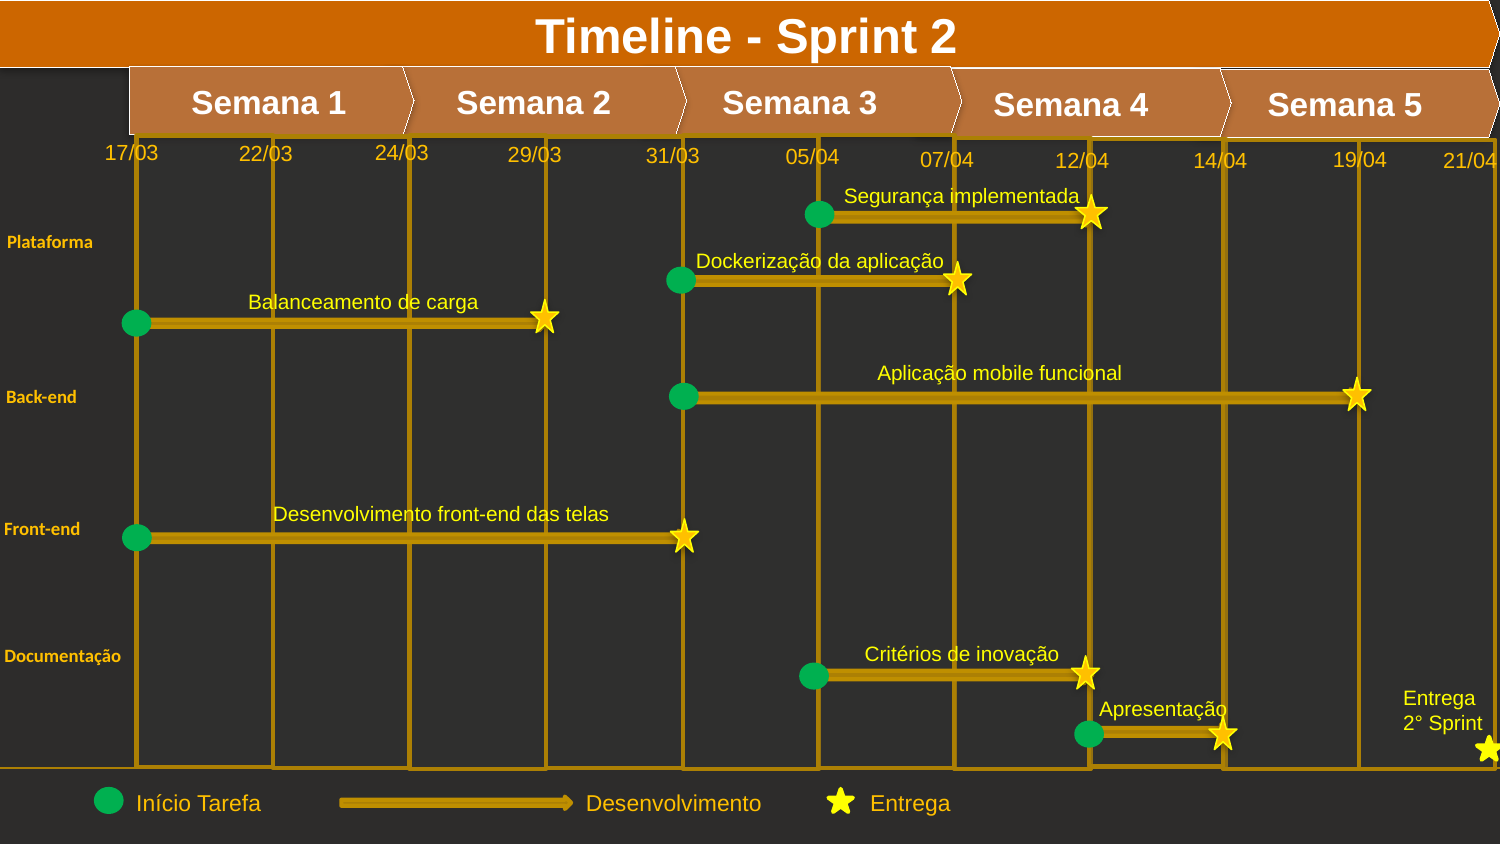

Timeline - Sprint 2
Semana 1
Semana 2
Semana 3
Semana 4
Semana 5
17/03
24/03
22/03
29/03
31/03

05/04

19/04
07/04

12/04
14/04
21/04

Segurança implementada

Plataforma
Dockerização da aplicação

Balanceamento de carga

Aplicação mobile funcional

Back-end

Desenvolvimento front-end das telas
Front-end

Critérios de inovação
Documentação

Entrega
2° Sprint
Apresentação

Início Tarefa
Desenvolvimento
Entrega